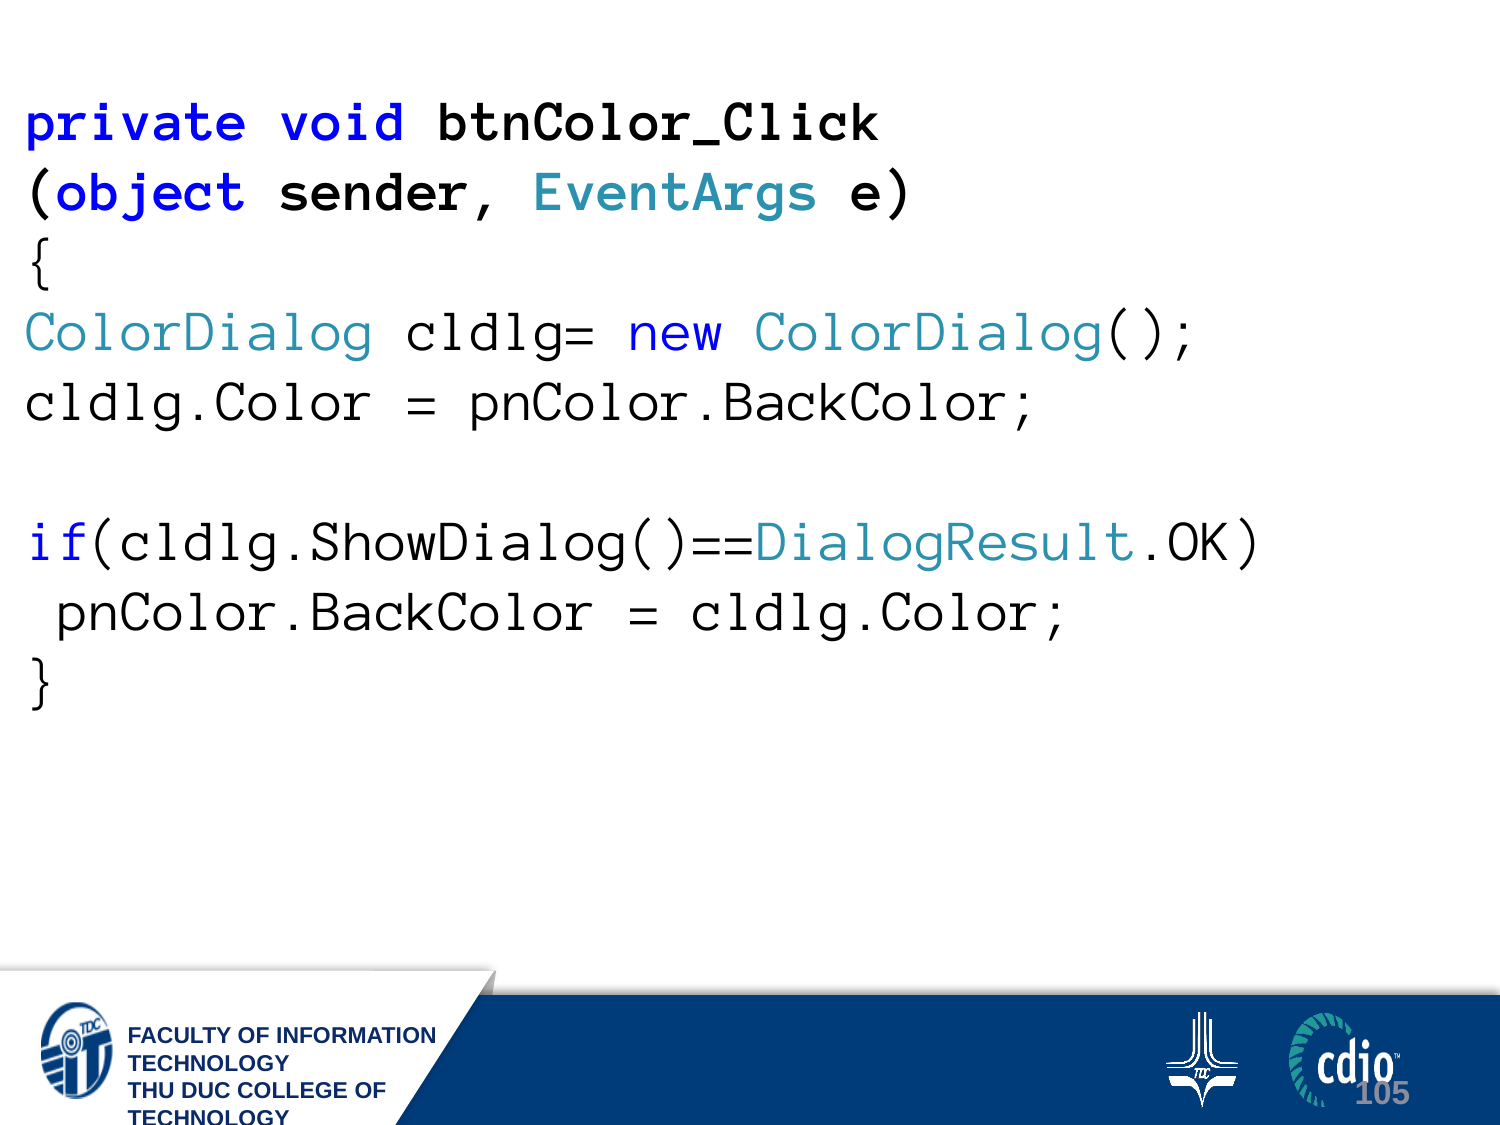

private void btnColor_Click
(object sender, EventArgs e)
{
ColorDialog cldlg= new ColorDialog();
cldlg.Color = pnColor.BackColor;

if(cldlg.ShowDialog()==DialogResult.OK)
 pnColor.BackColor = cldlg.Color;
}
105